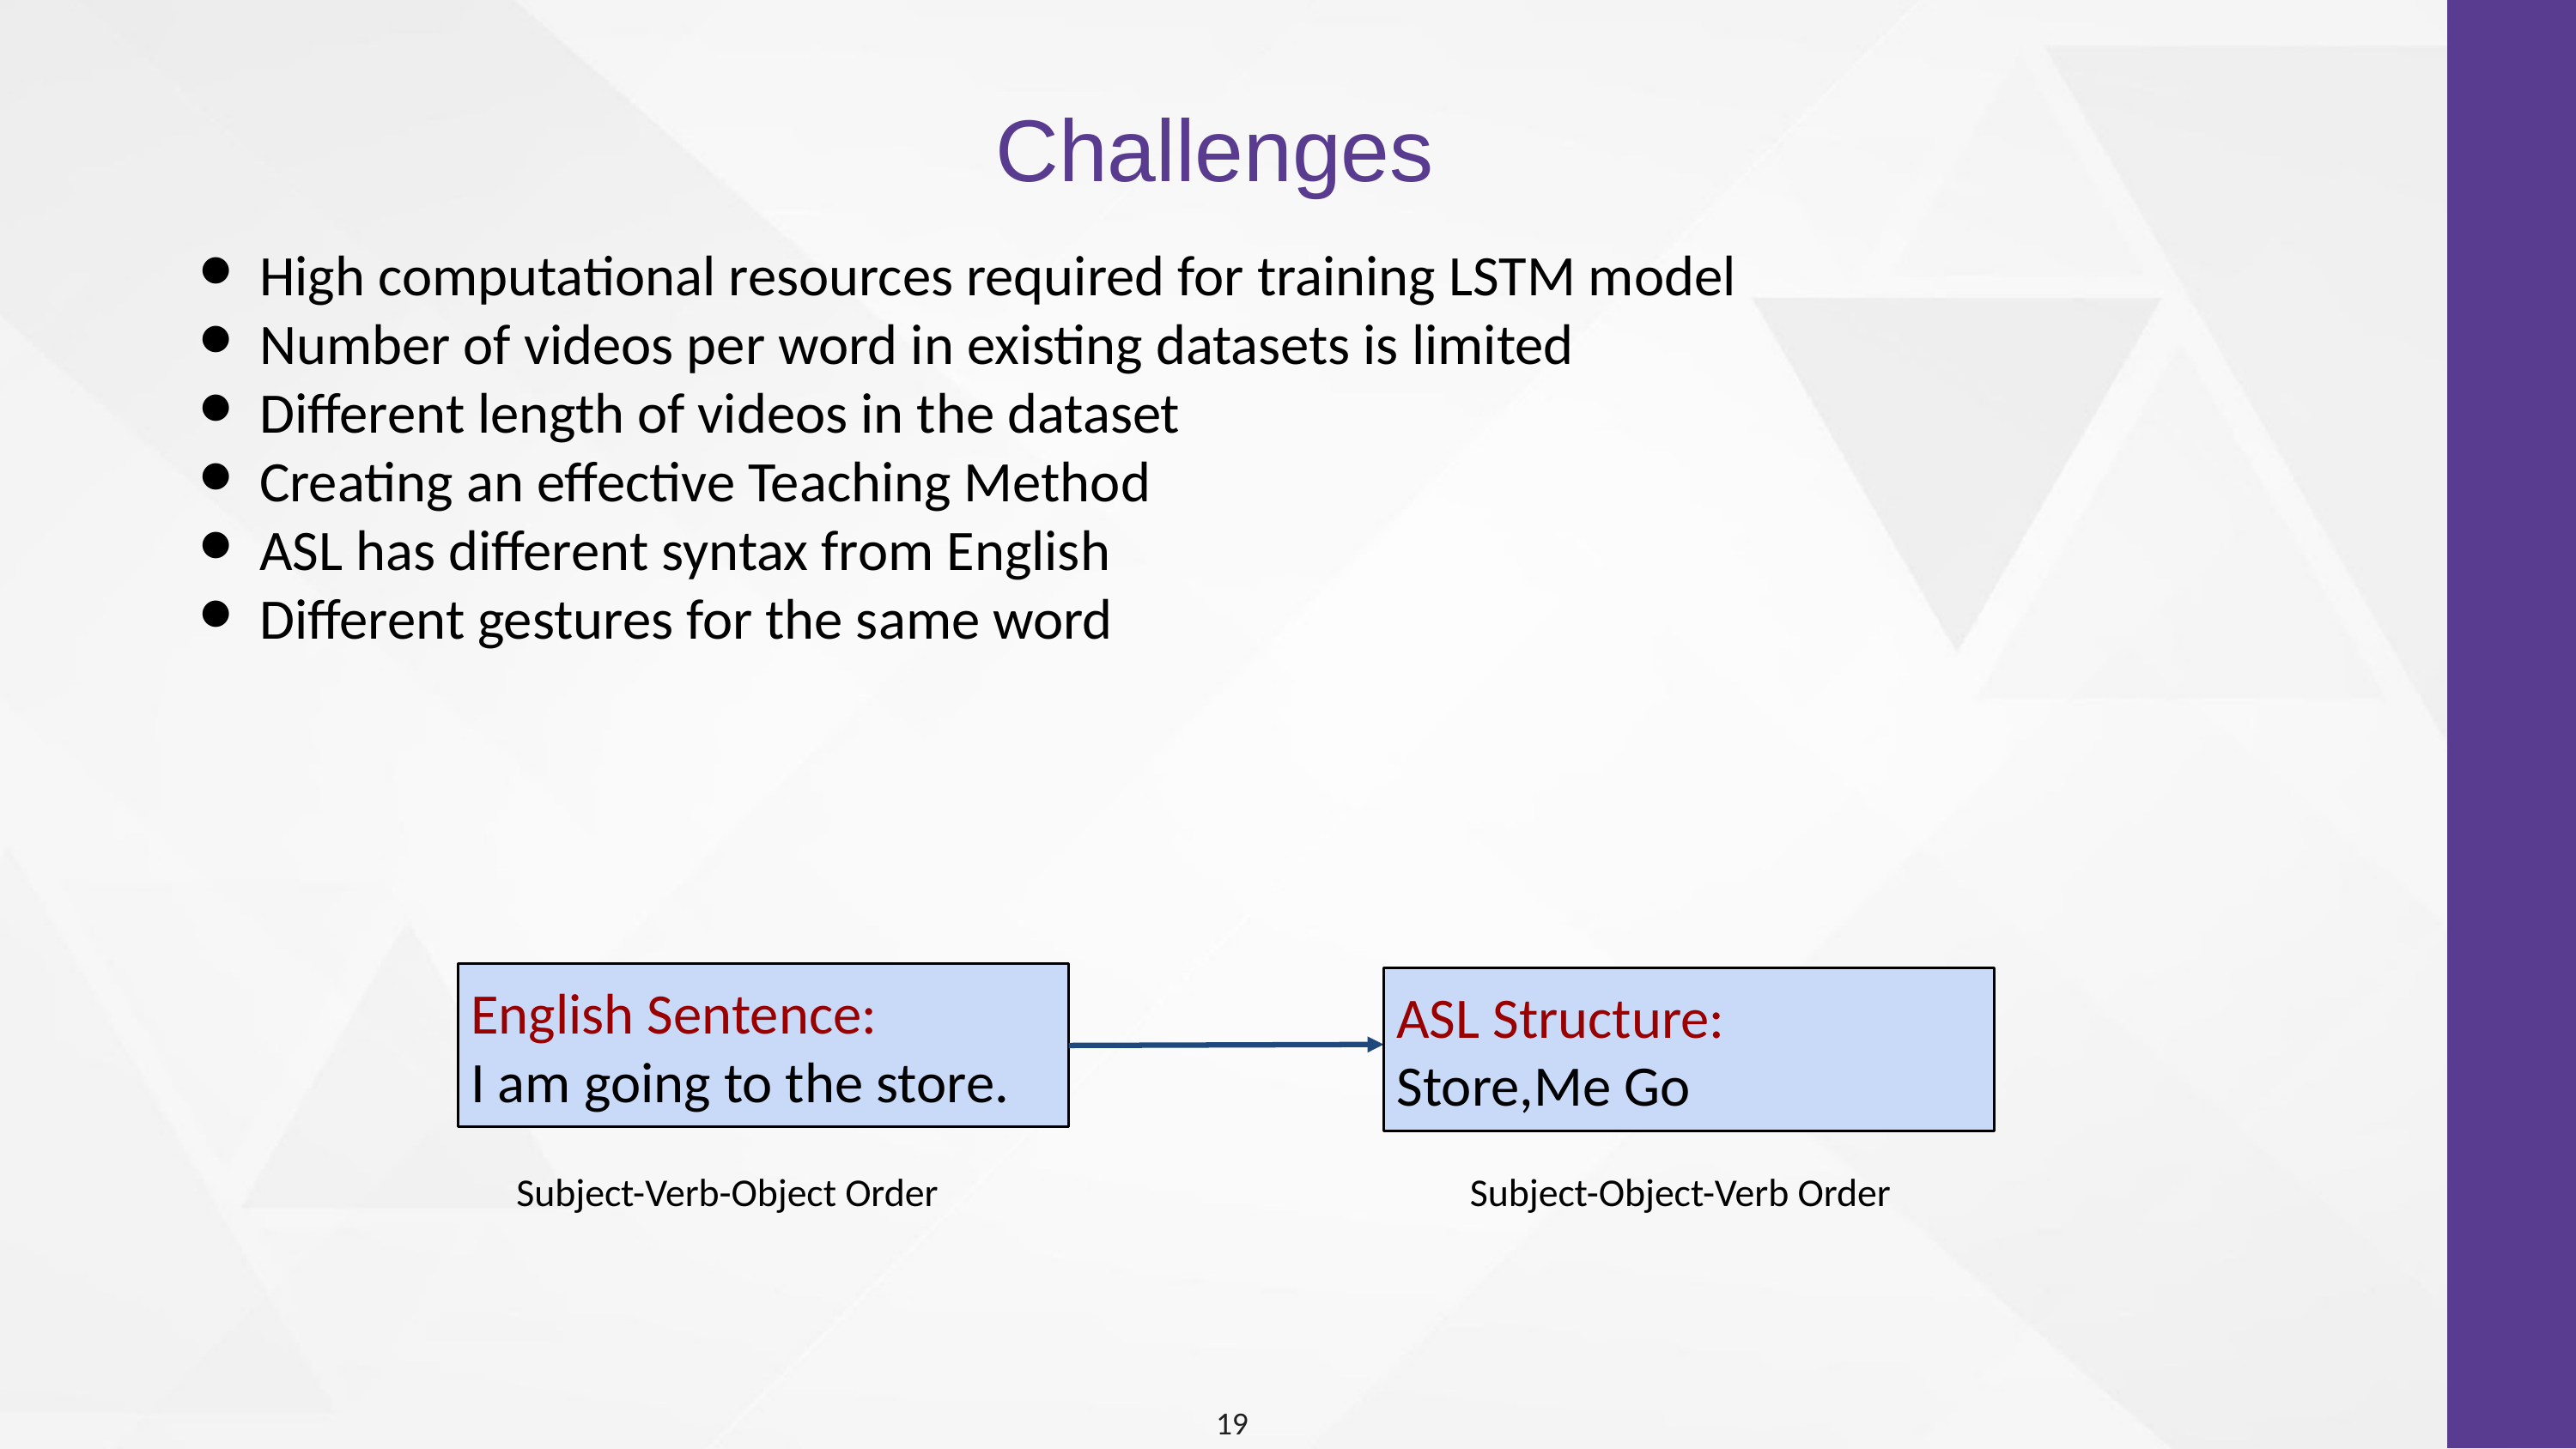

Challenges
High computational resources required for training LSTM model
Number of videos per word in existing datasets is limited
Different length of videos in the dataset
Creating an effective Teaching Method
ASL has different syntax from English
Different gestures for the same word
English Sentence:
I am going to the store.
ASL Structure:
Store,Me Go
Subject-Verb-Object Order
Subject-Object-Verb Order
19